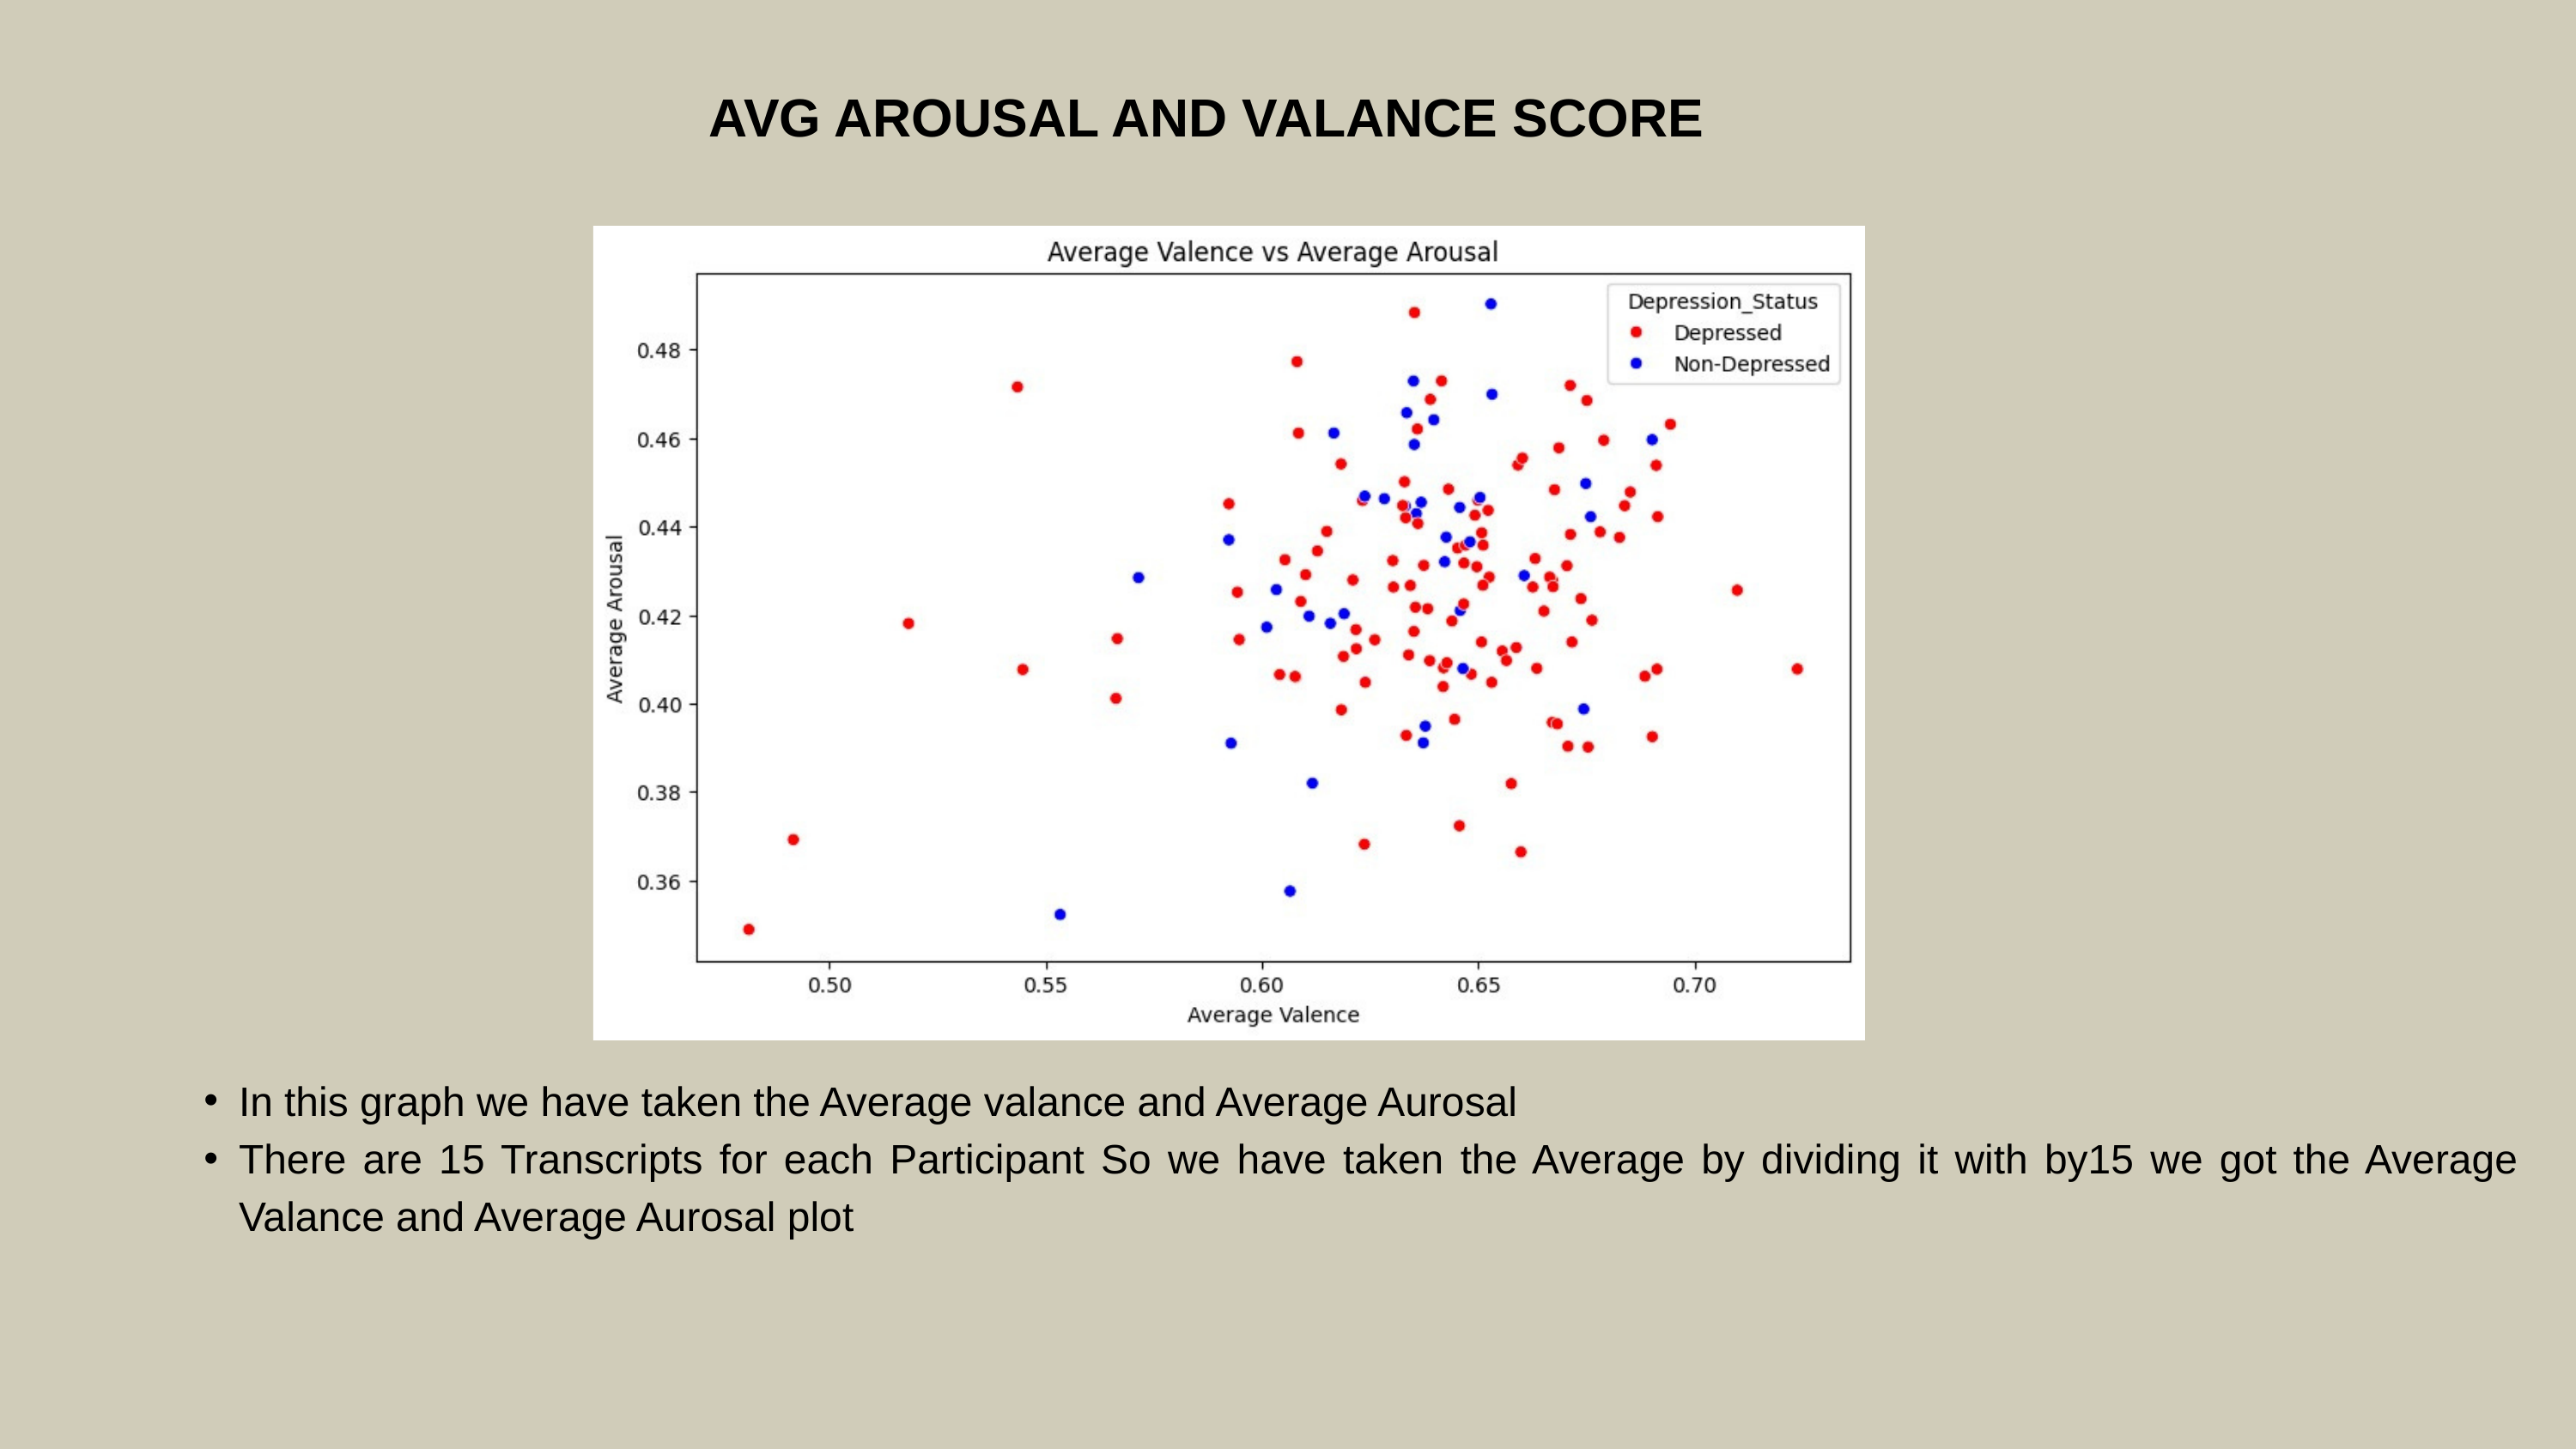

AVG AROUSAL AND VALANCE SCORE

In this graph we have taken the Average valance and Average Aurosal
There are 15 Transcripts for each Participant So we have taken the Average by dividing it with by15 we got the Average Valance and Average Aurosal plot